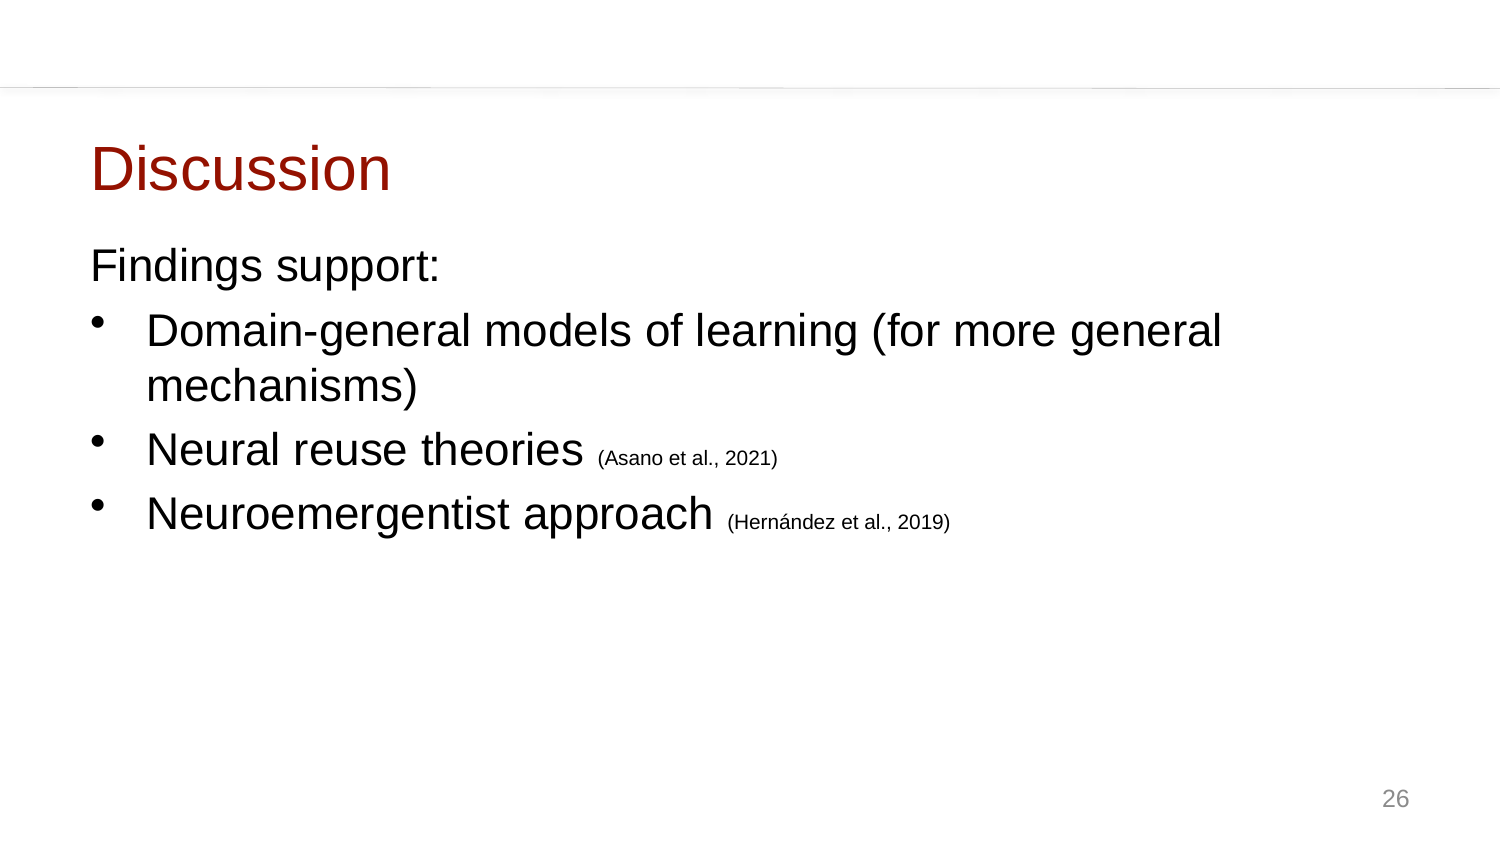

# Discussion
Findings support:
Domain-general models of learning (for more general mechanisms)
Neural reuse theories (Asano et al., 2021)
Neuroemergentist approach (Hernández et al., 2019)
26
26